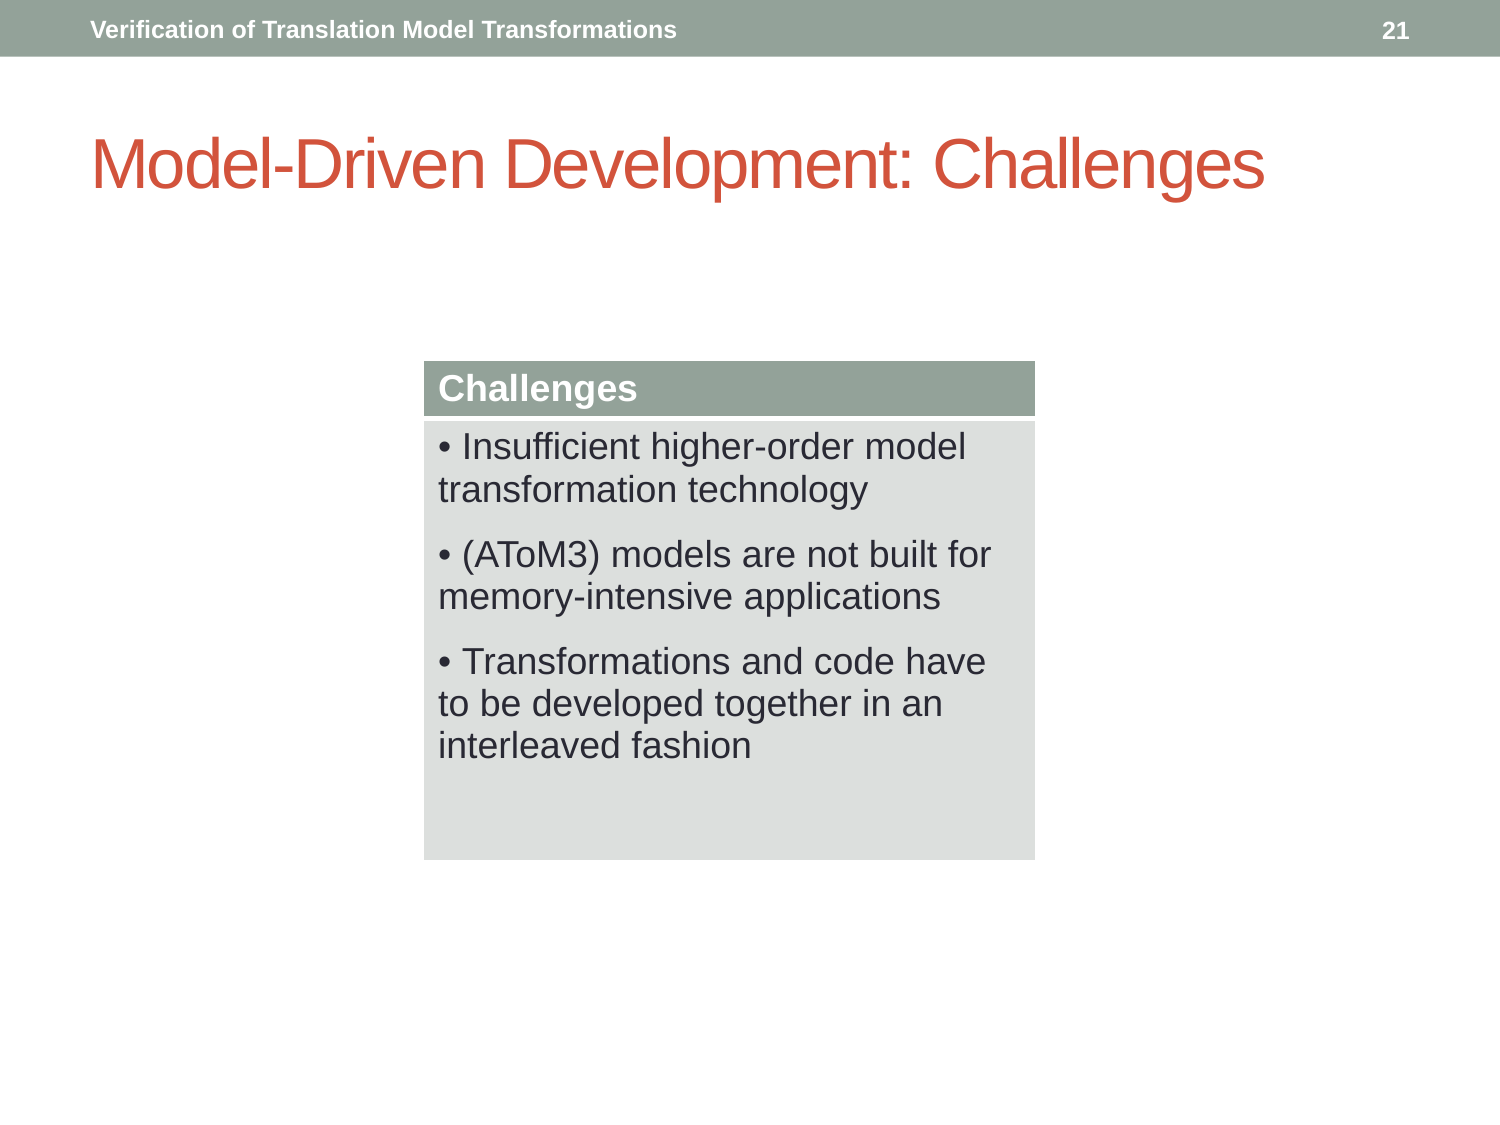

21
# Model-Driven Development: Challenges

| Challenges |
| --- |
| Insufficient higher-order model transformation technology (AToM3) models are not built for memory-intensive applications Transformations and code have to be developed together in an interleaved fashion |